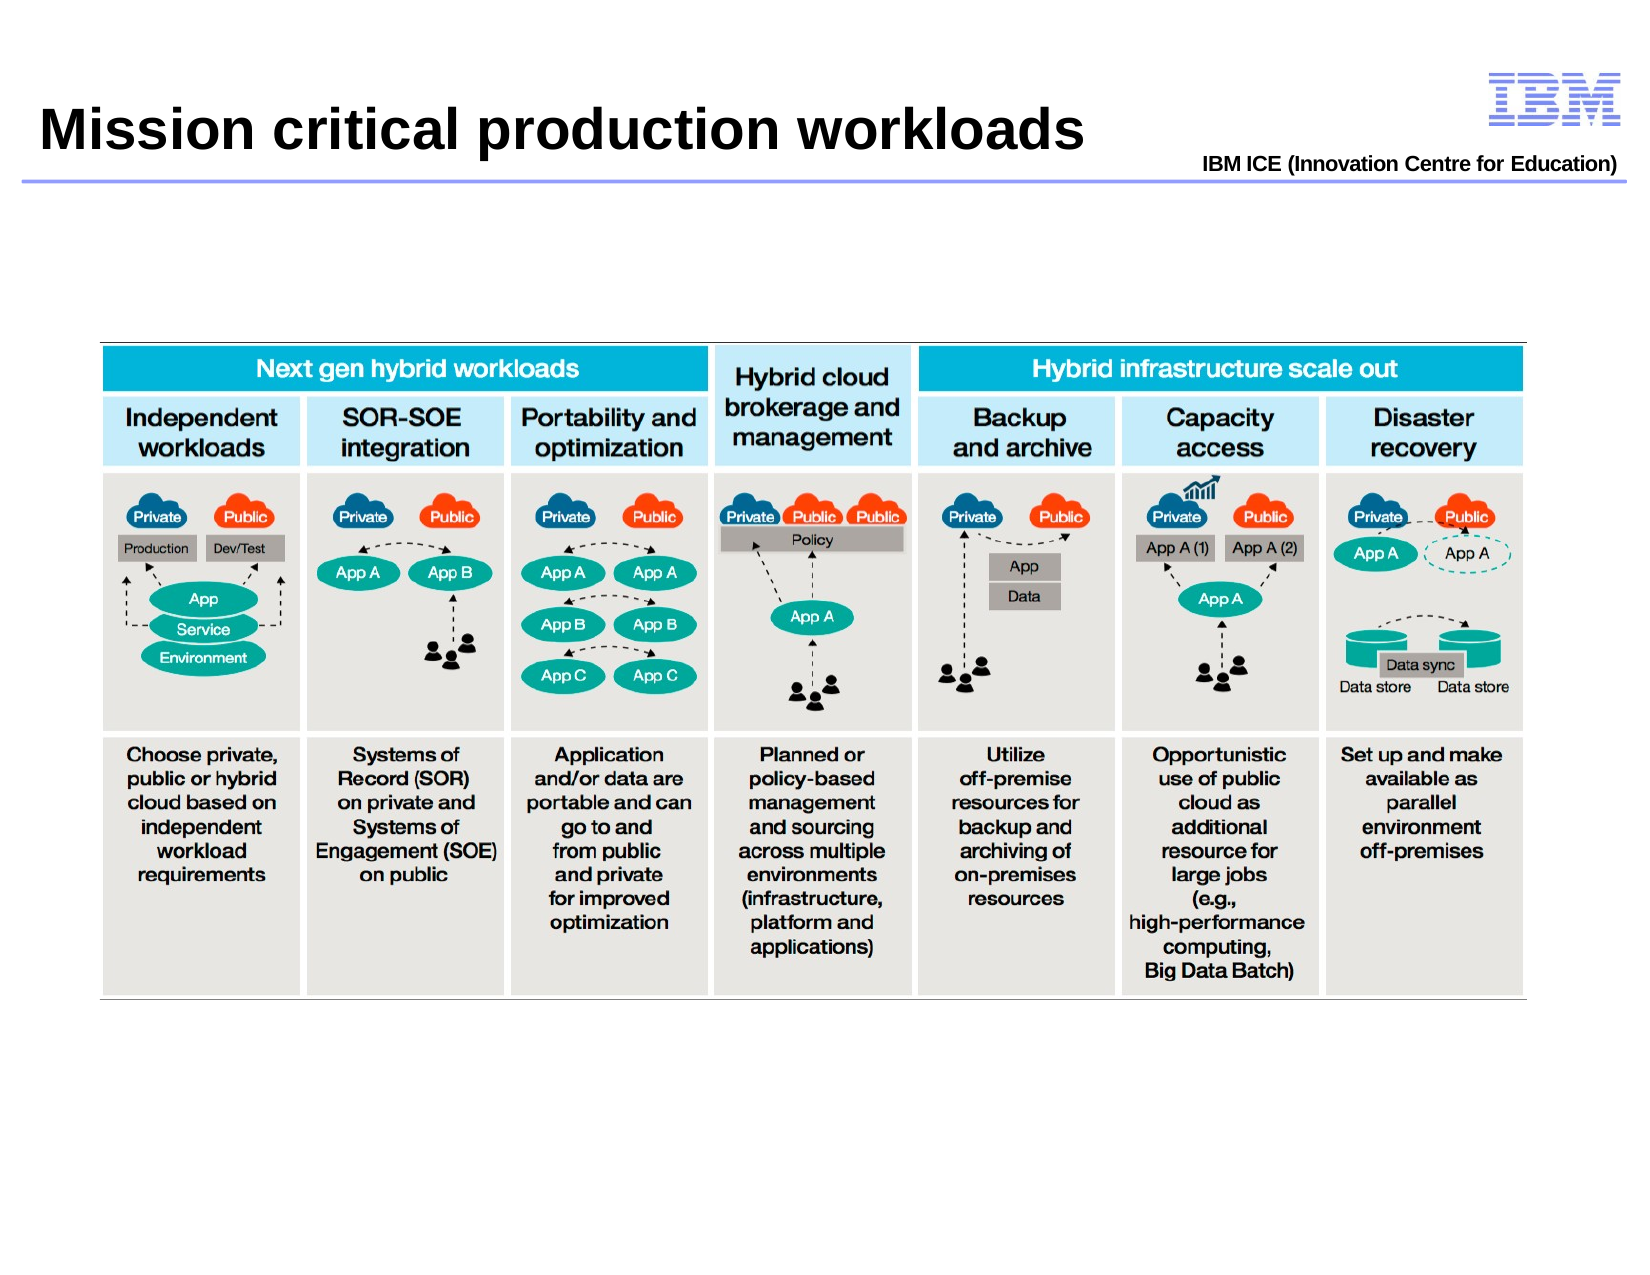

# Mission critical production workloads
IBM ICE (Innovation Centre for Education)